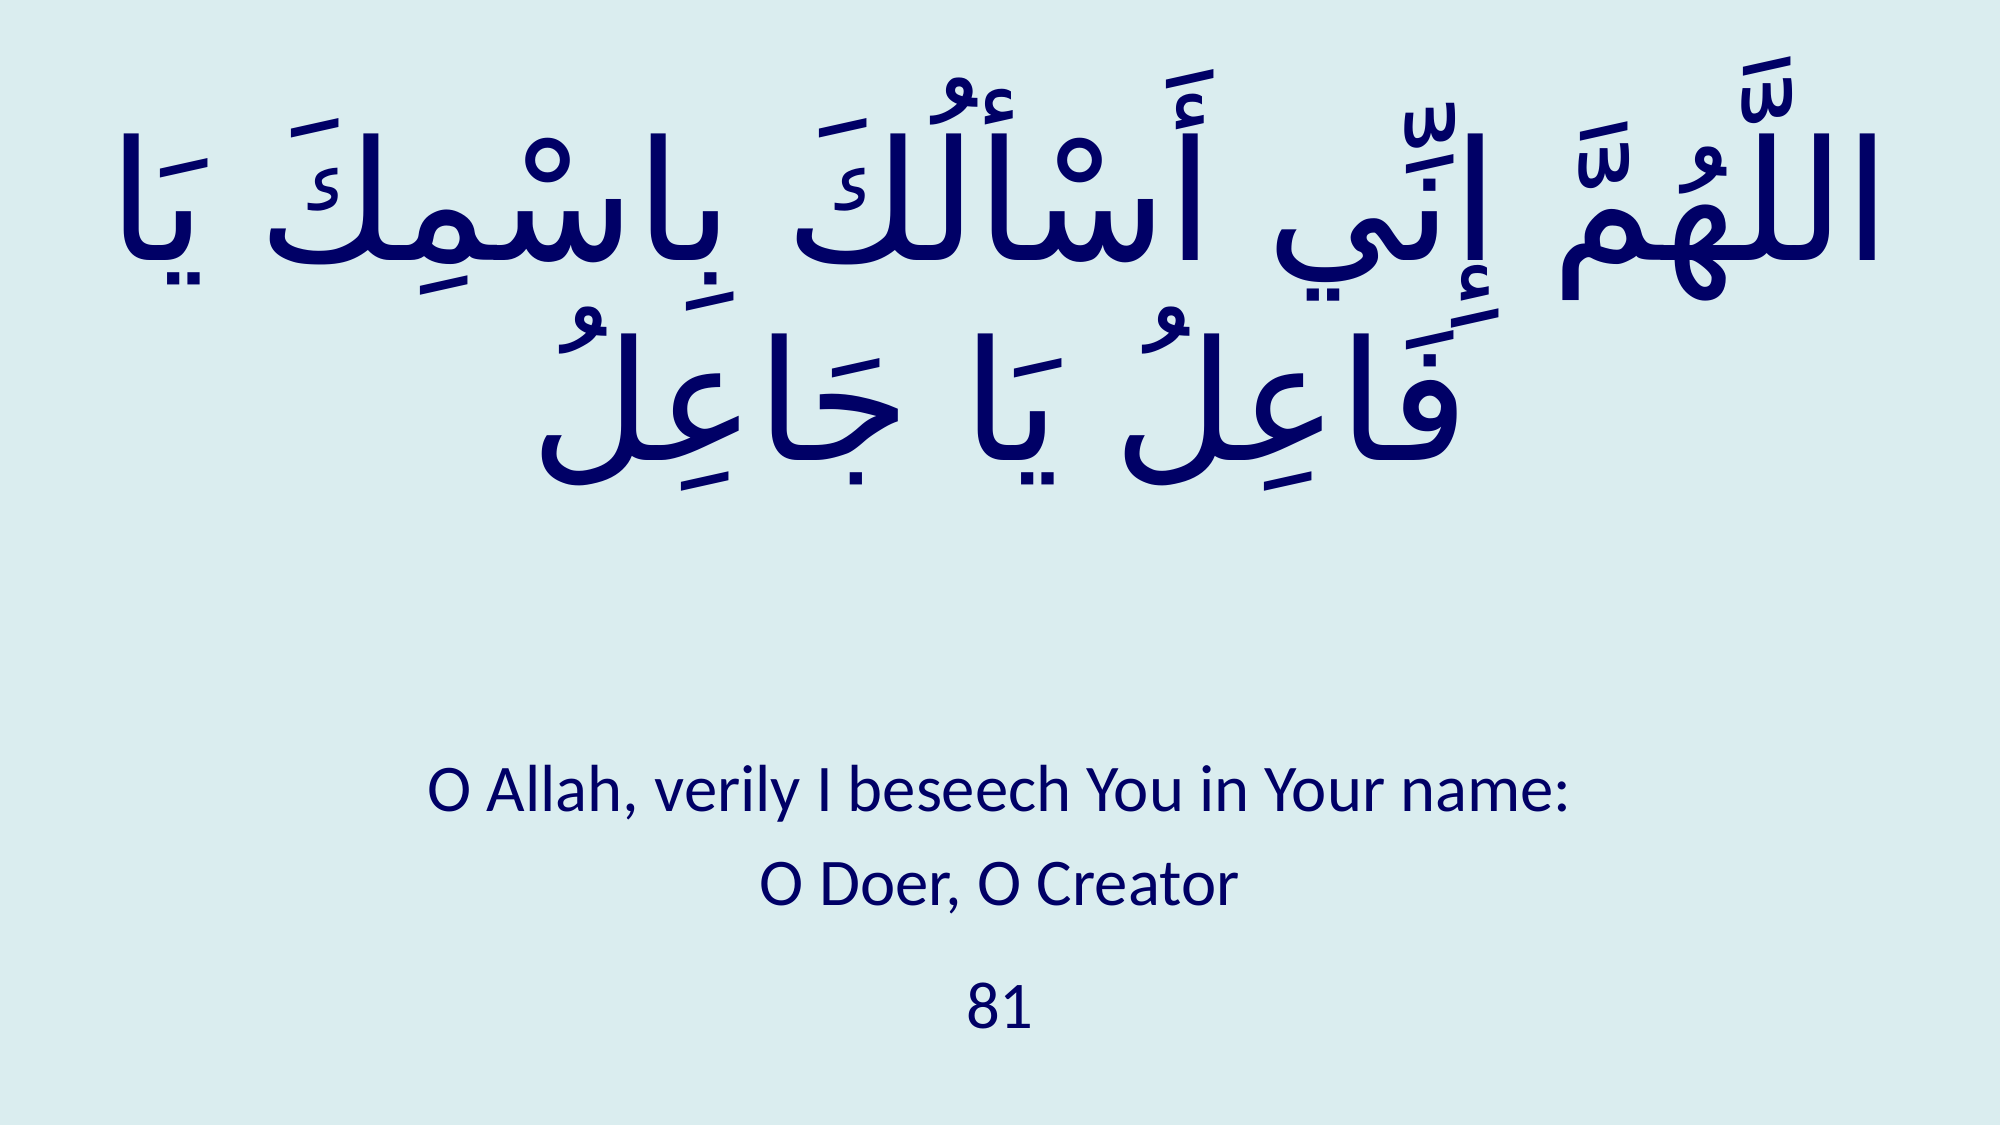

# اللَّهُمَّ إِنِّي أَسْألُكَ بِاسْمِكَ يَا فَاعِلُ يَا جَاعِلُ
O Allah, verily I beseech You in Your name:
O Doer, O Creator
81